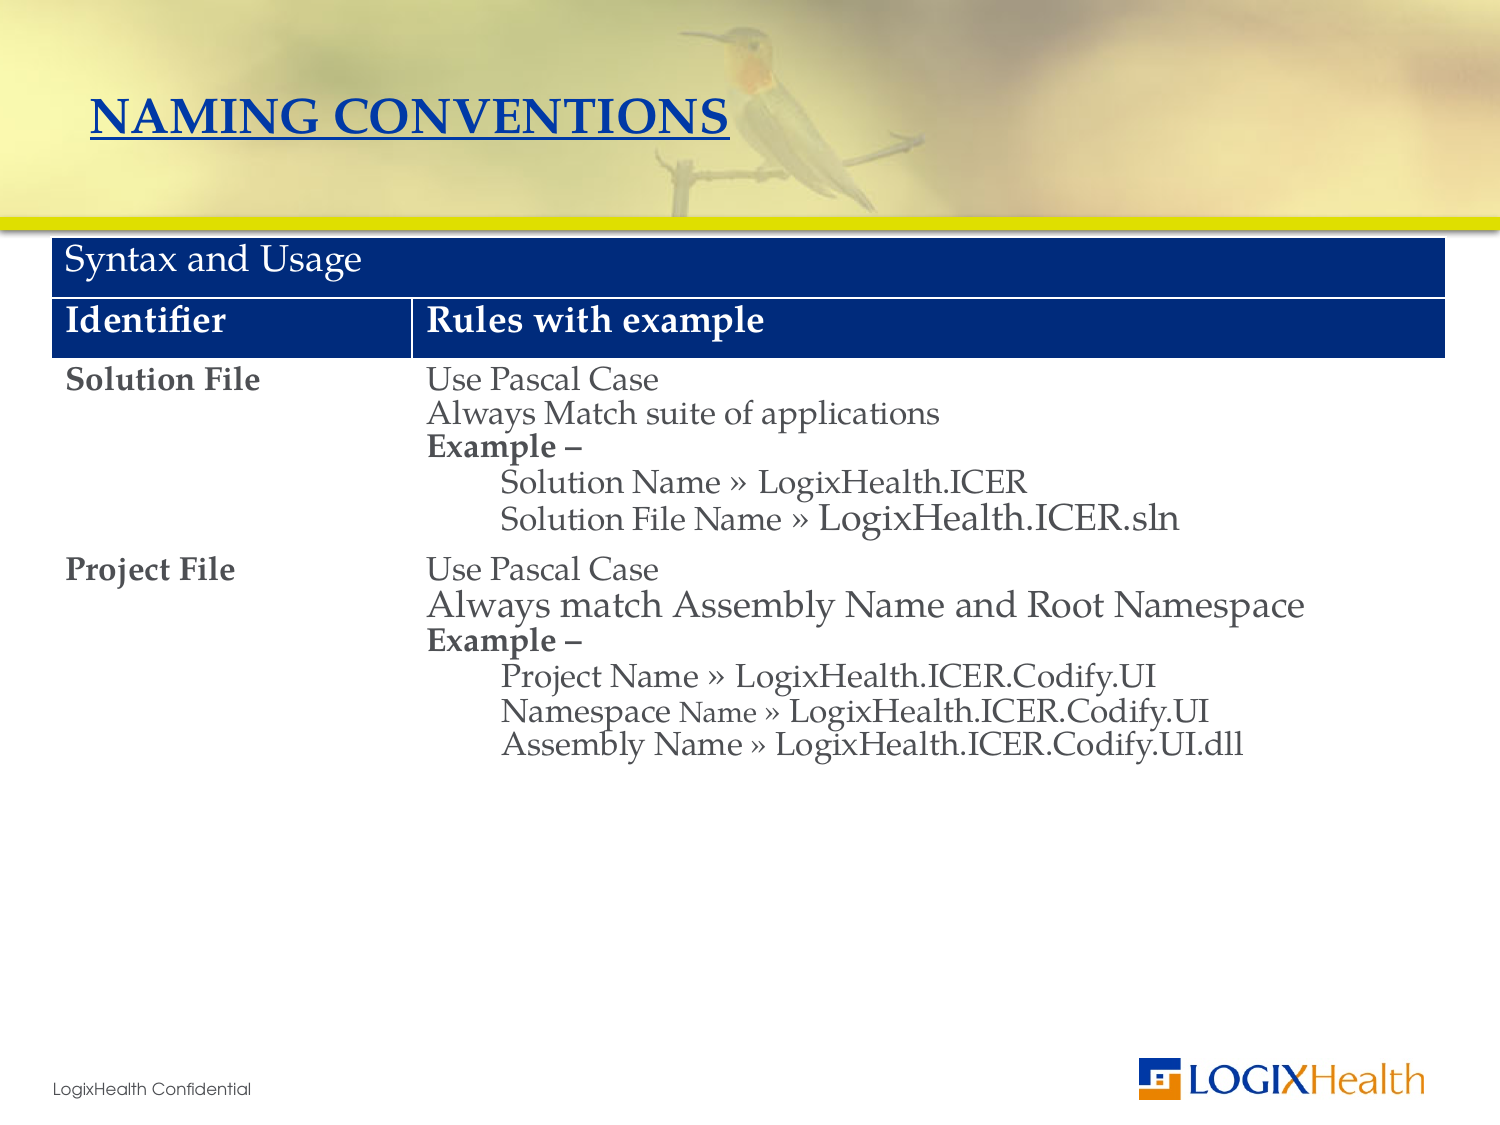

# Naming Conventions
| Syntax and Usage |  |
| --- | --- |
| Identifier | Rules with example |
| Solution File | Use Pascal Case Always Match suite of applications Example – Solution Name » LogixHealth.ICER Solution File Name » LogixHealth.ICER.sln |
| Project File | Use Pascal Case Always match Assembly Name and Root Namespace Example – Project Name » LogixHealth.ICER.Codify.UI Namespace Name » LogixHealth.ICER.Codify.UI Assembly Name » LogixHealth.ICER.Codify.UI.dll |